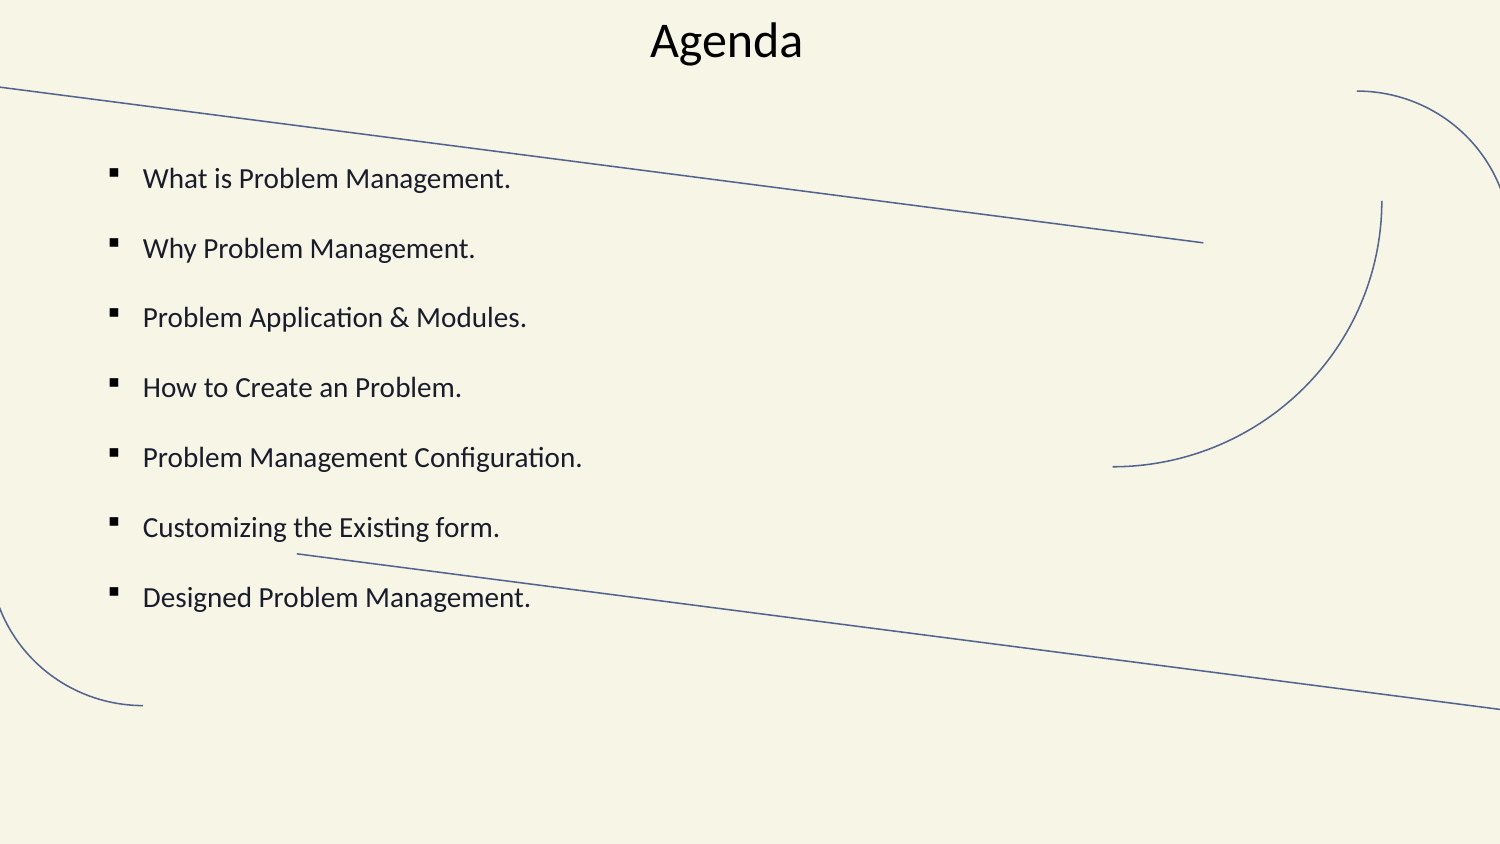

Agenda
What is Problem Management.

Why Problem Management.

Problem Application & Modules.

How to Create an Problem.

Problem Management Configuration.

Customizing the Existing form.

Designed Problem Management.